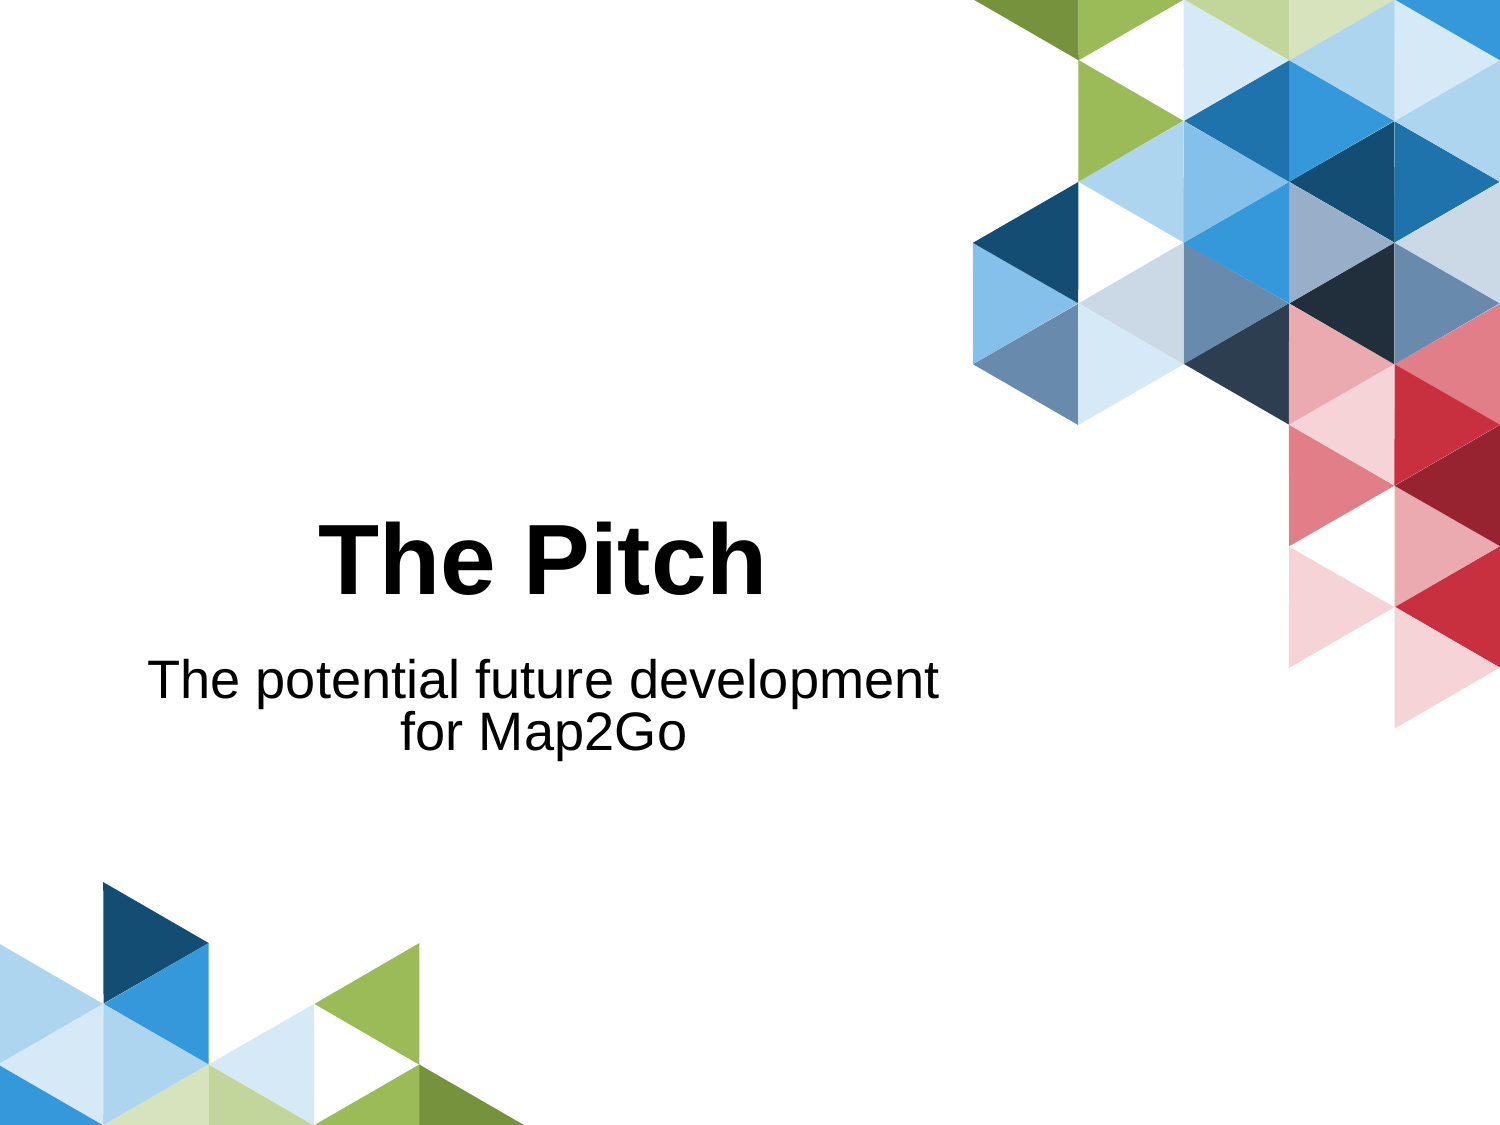

# The Pitch
The potential future development for Map2Go